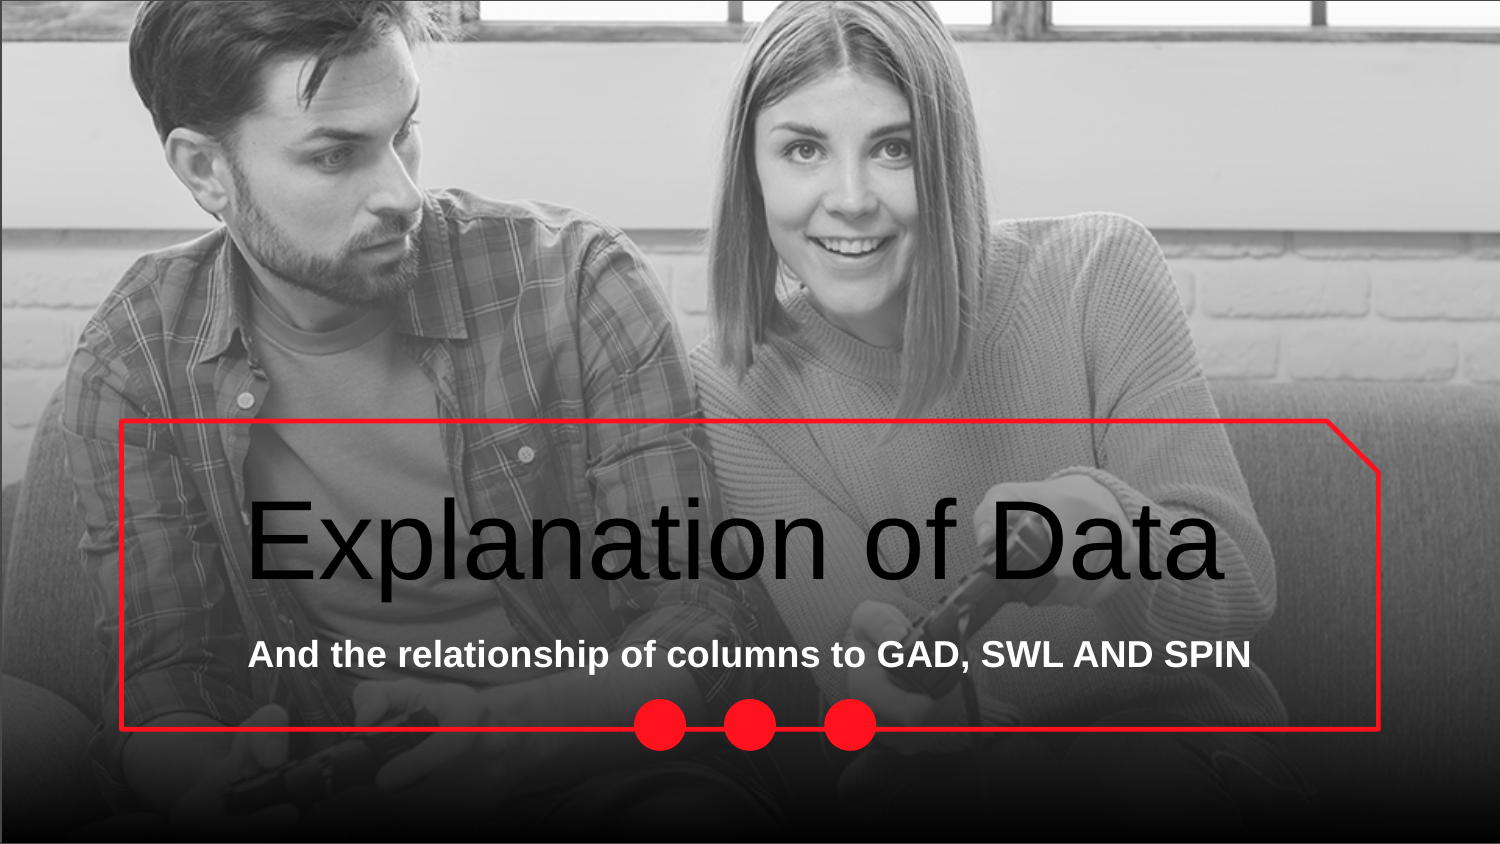

# Explanation of Data
And the relationship of columns to GAD, SWL AND SPIN